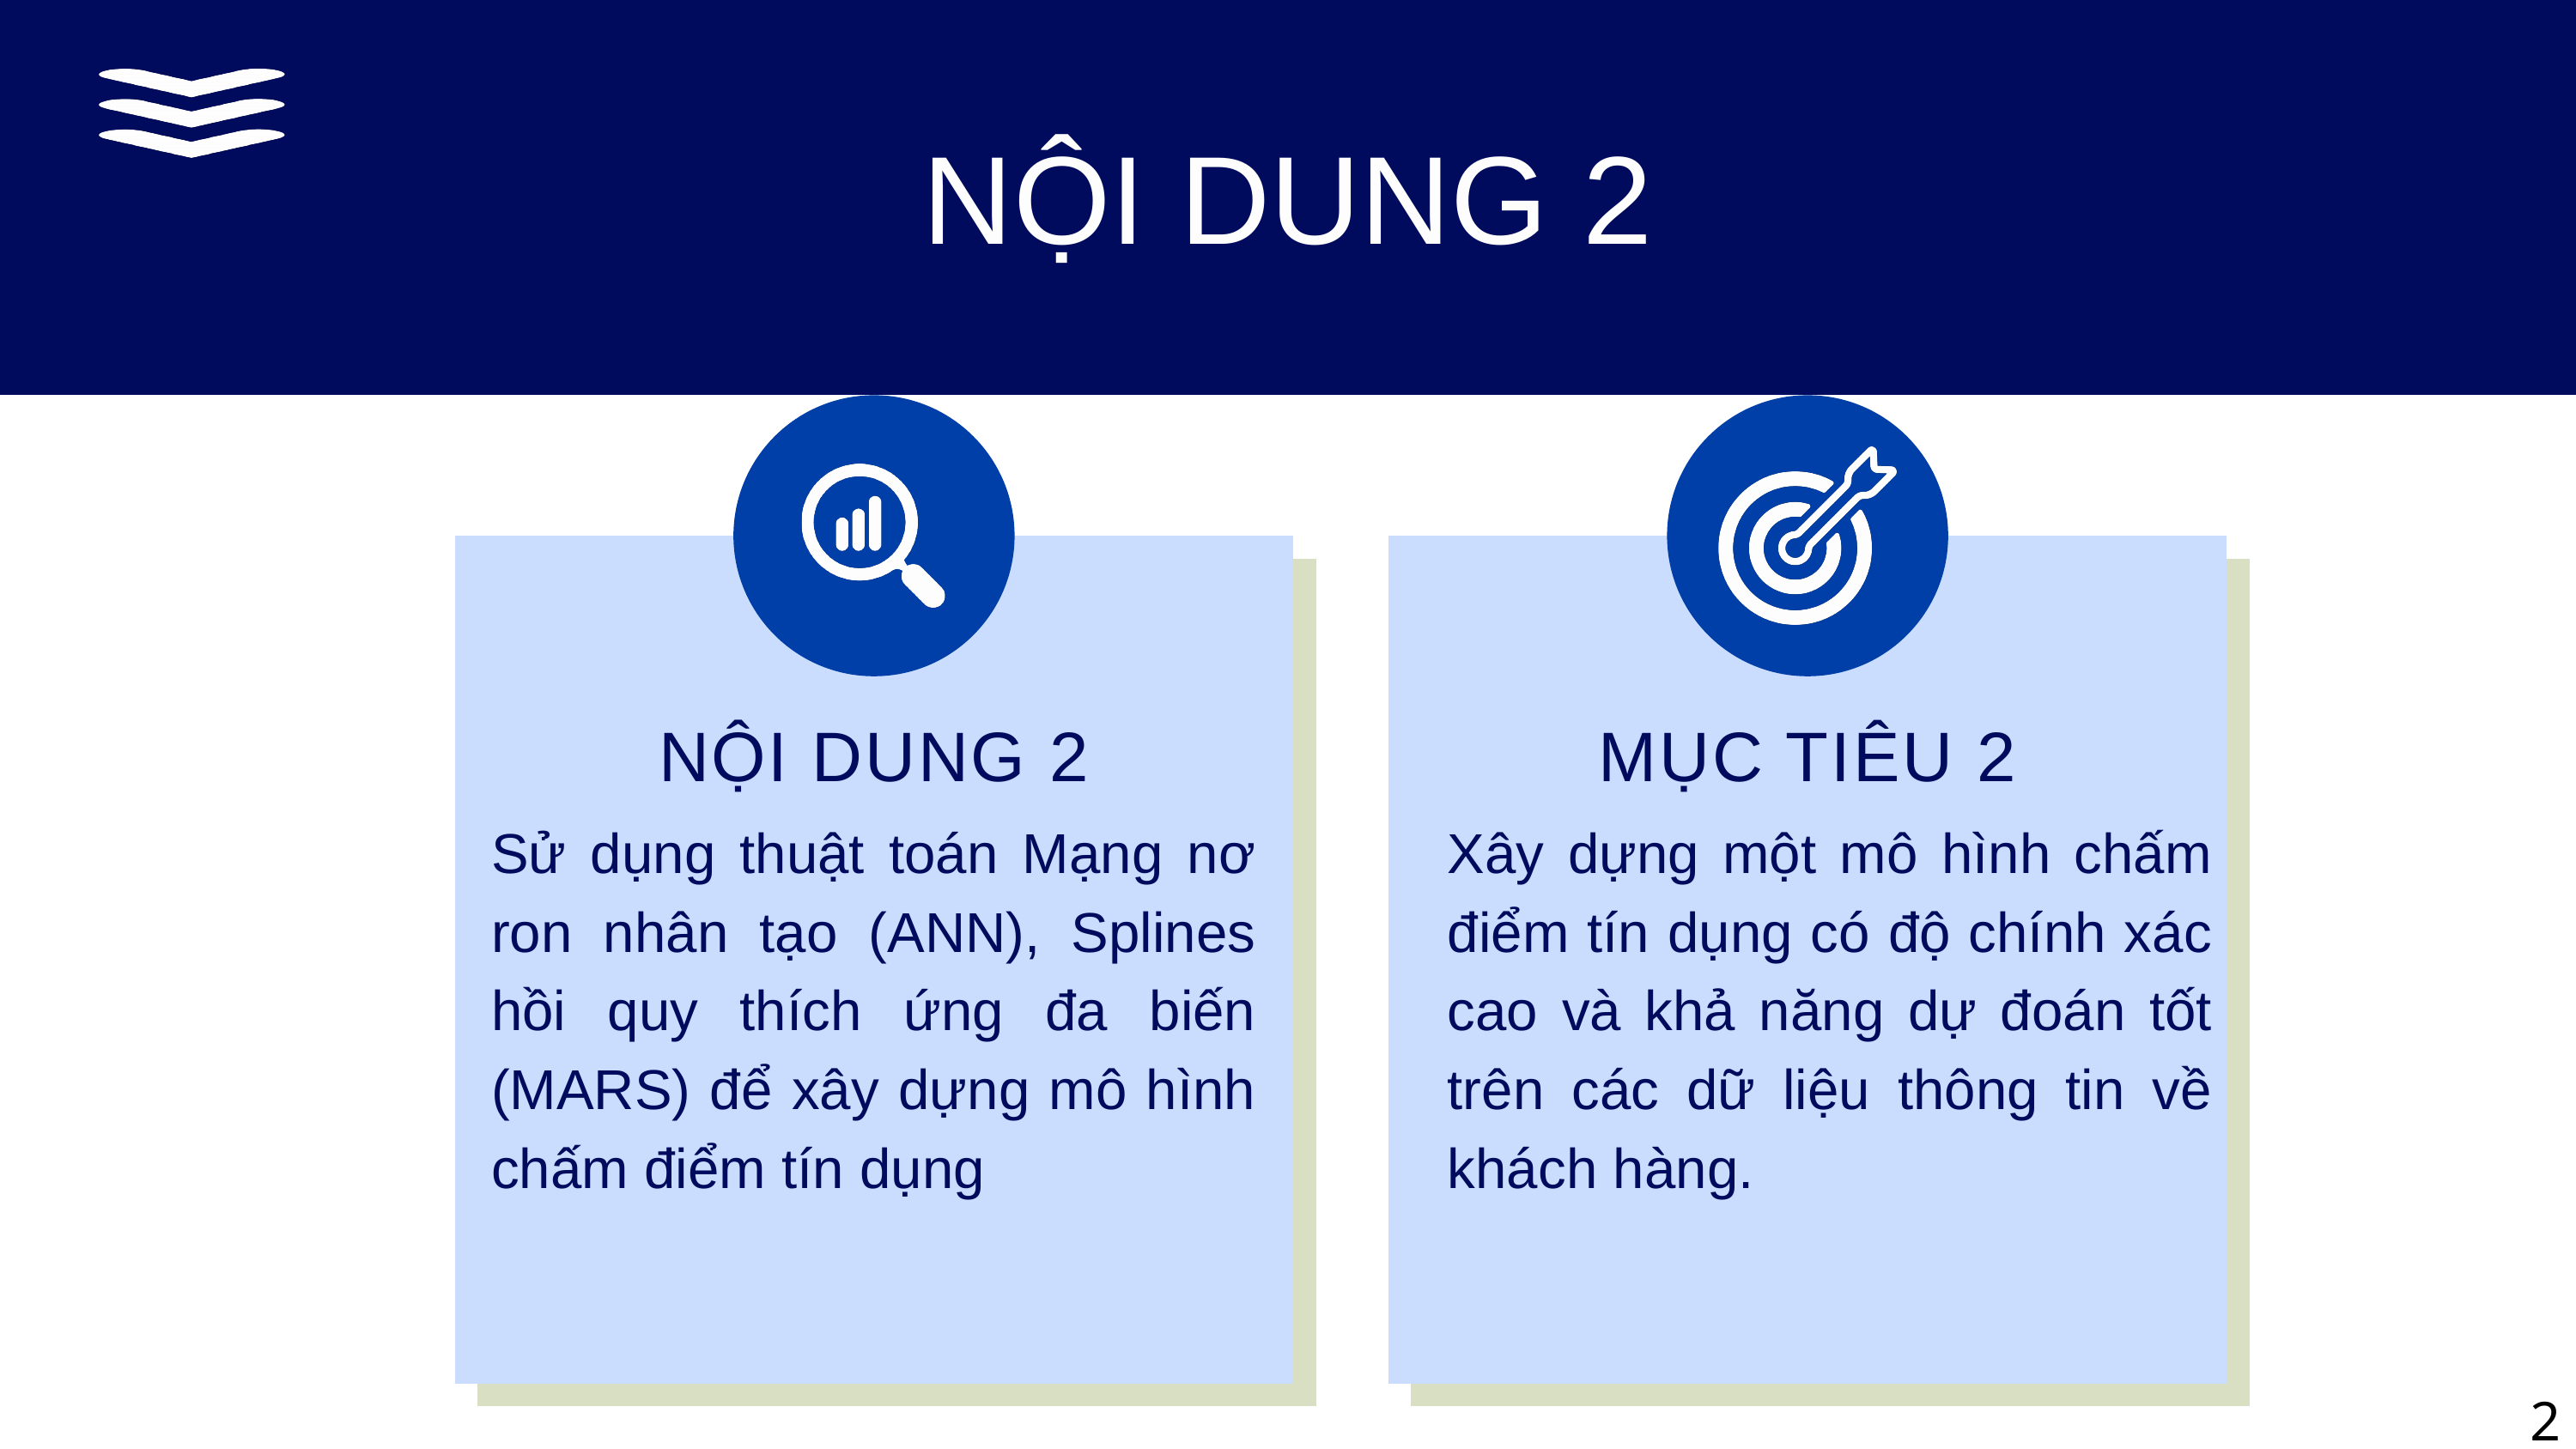

NỘI DUNG 2

NỘI DUNG 2
MỤC TIÊU 2
Sử dụng thuật toán Mạng nơ ron nhân tạo (ANN), Splines hồi quy thích ứng đa biến (MARS) để xây dựng mô hình chấm điểm tín dụng
Xây dựng một mô hình chấm điểm tín dụng có độ chính xác cao và khả năng dự đoán tốt trên các dữ liệu thông tin về khách hàng.
20